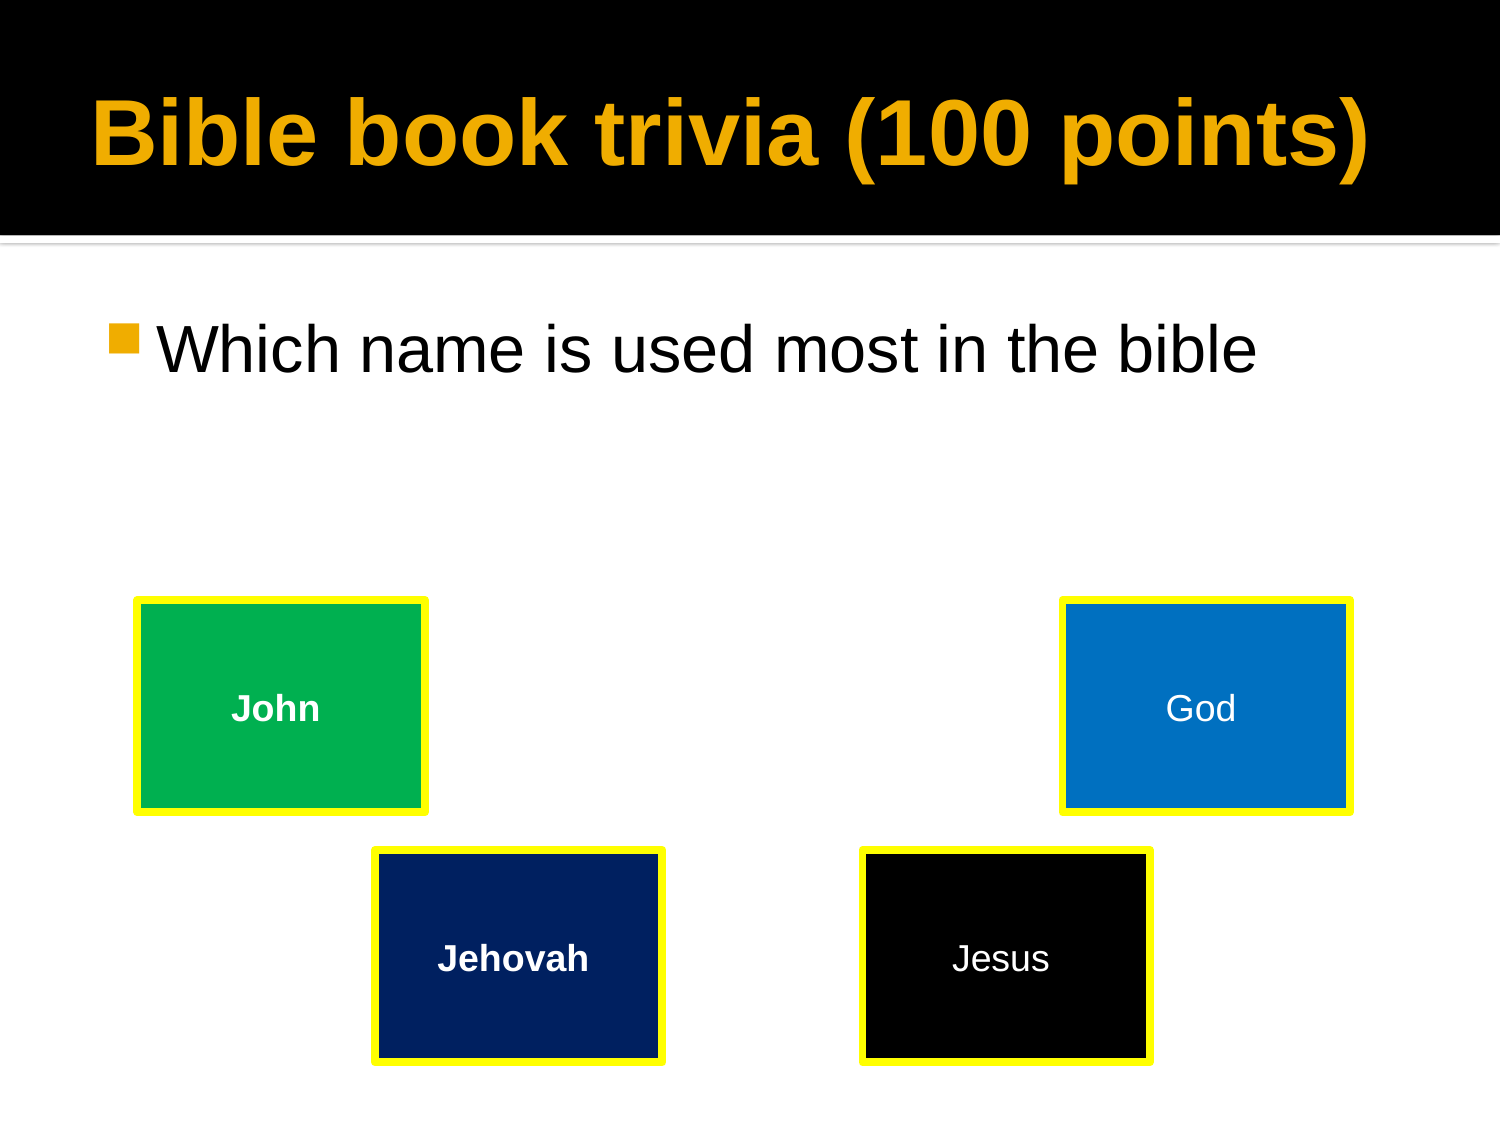

# Bible book trivia (100 points)
Which name is used most in the bible
John
God
Jehovah
Jesus